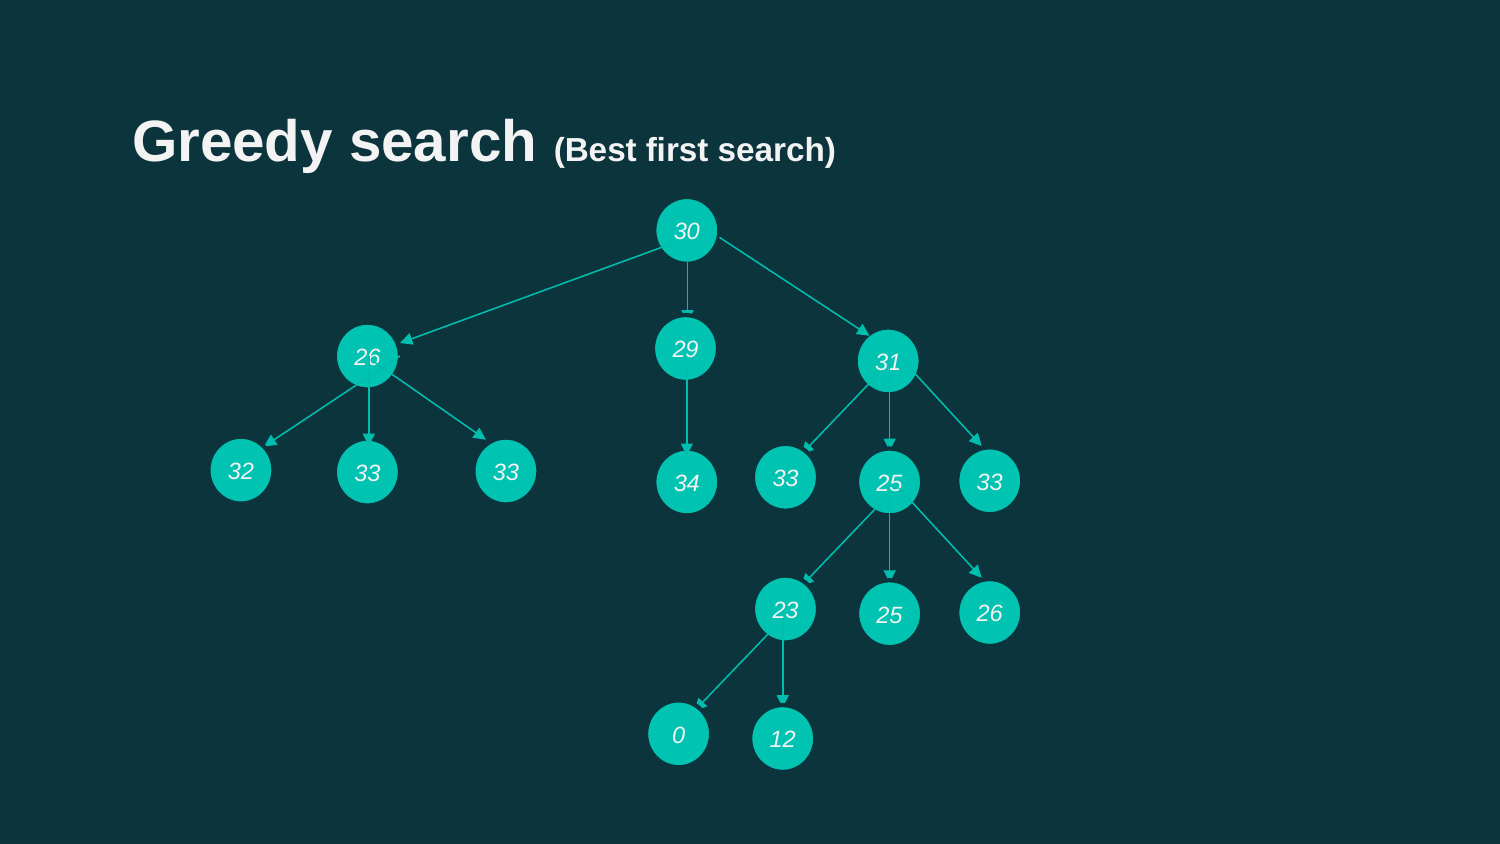

# Greedy search (Best first search)
30
29
26
31
32
33
33
33
33
34
25
23
26
25
0
12